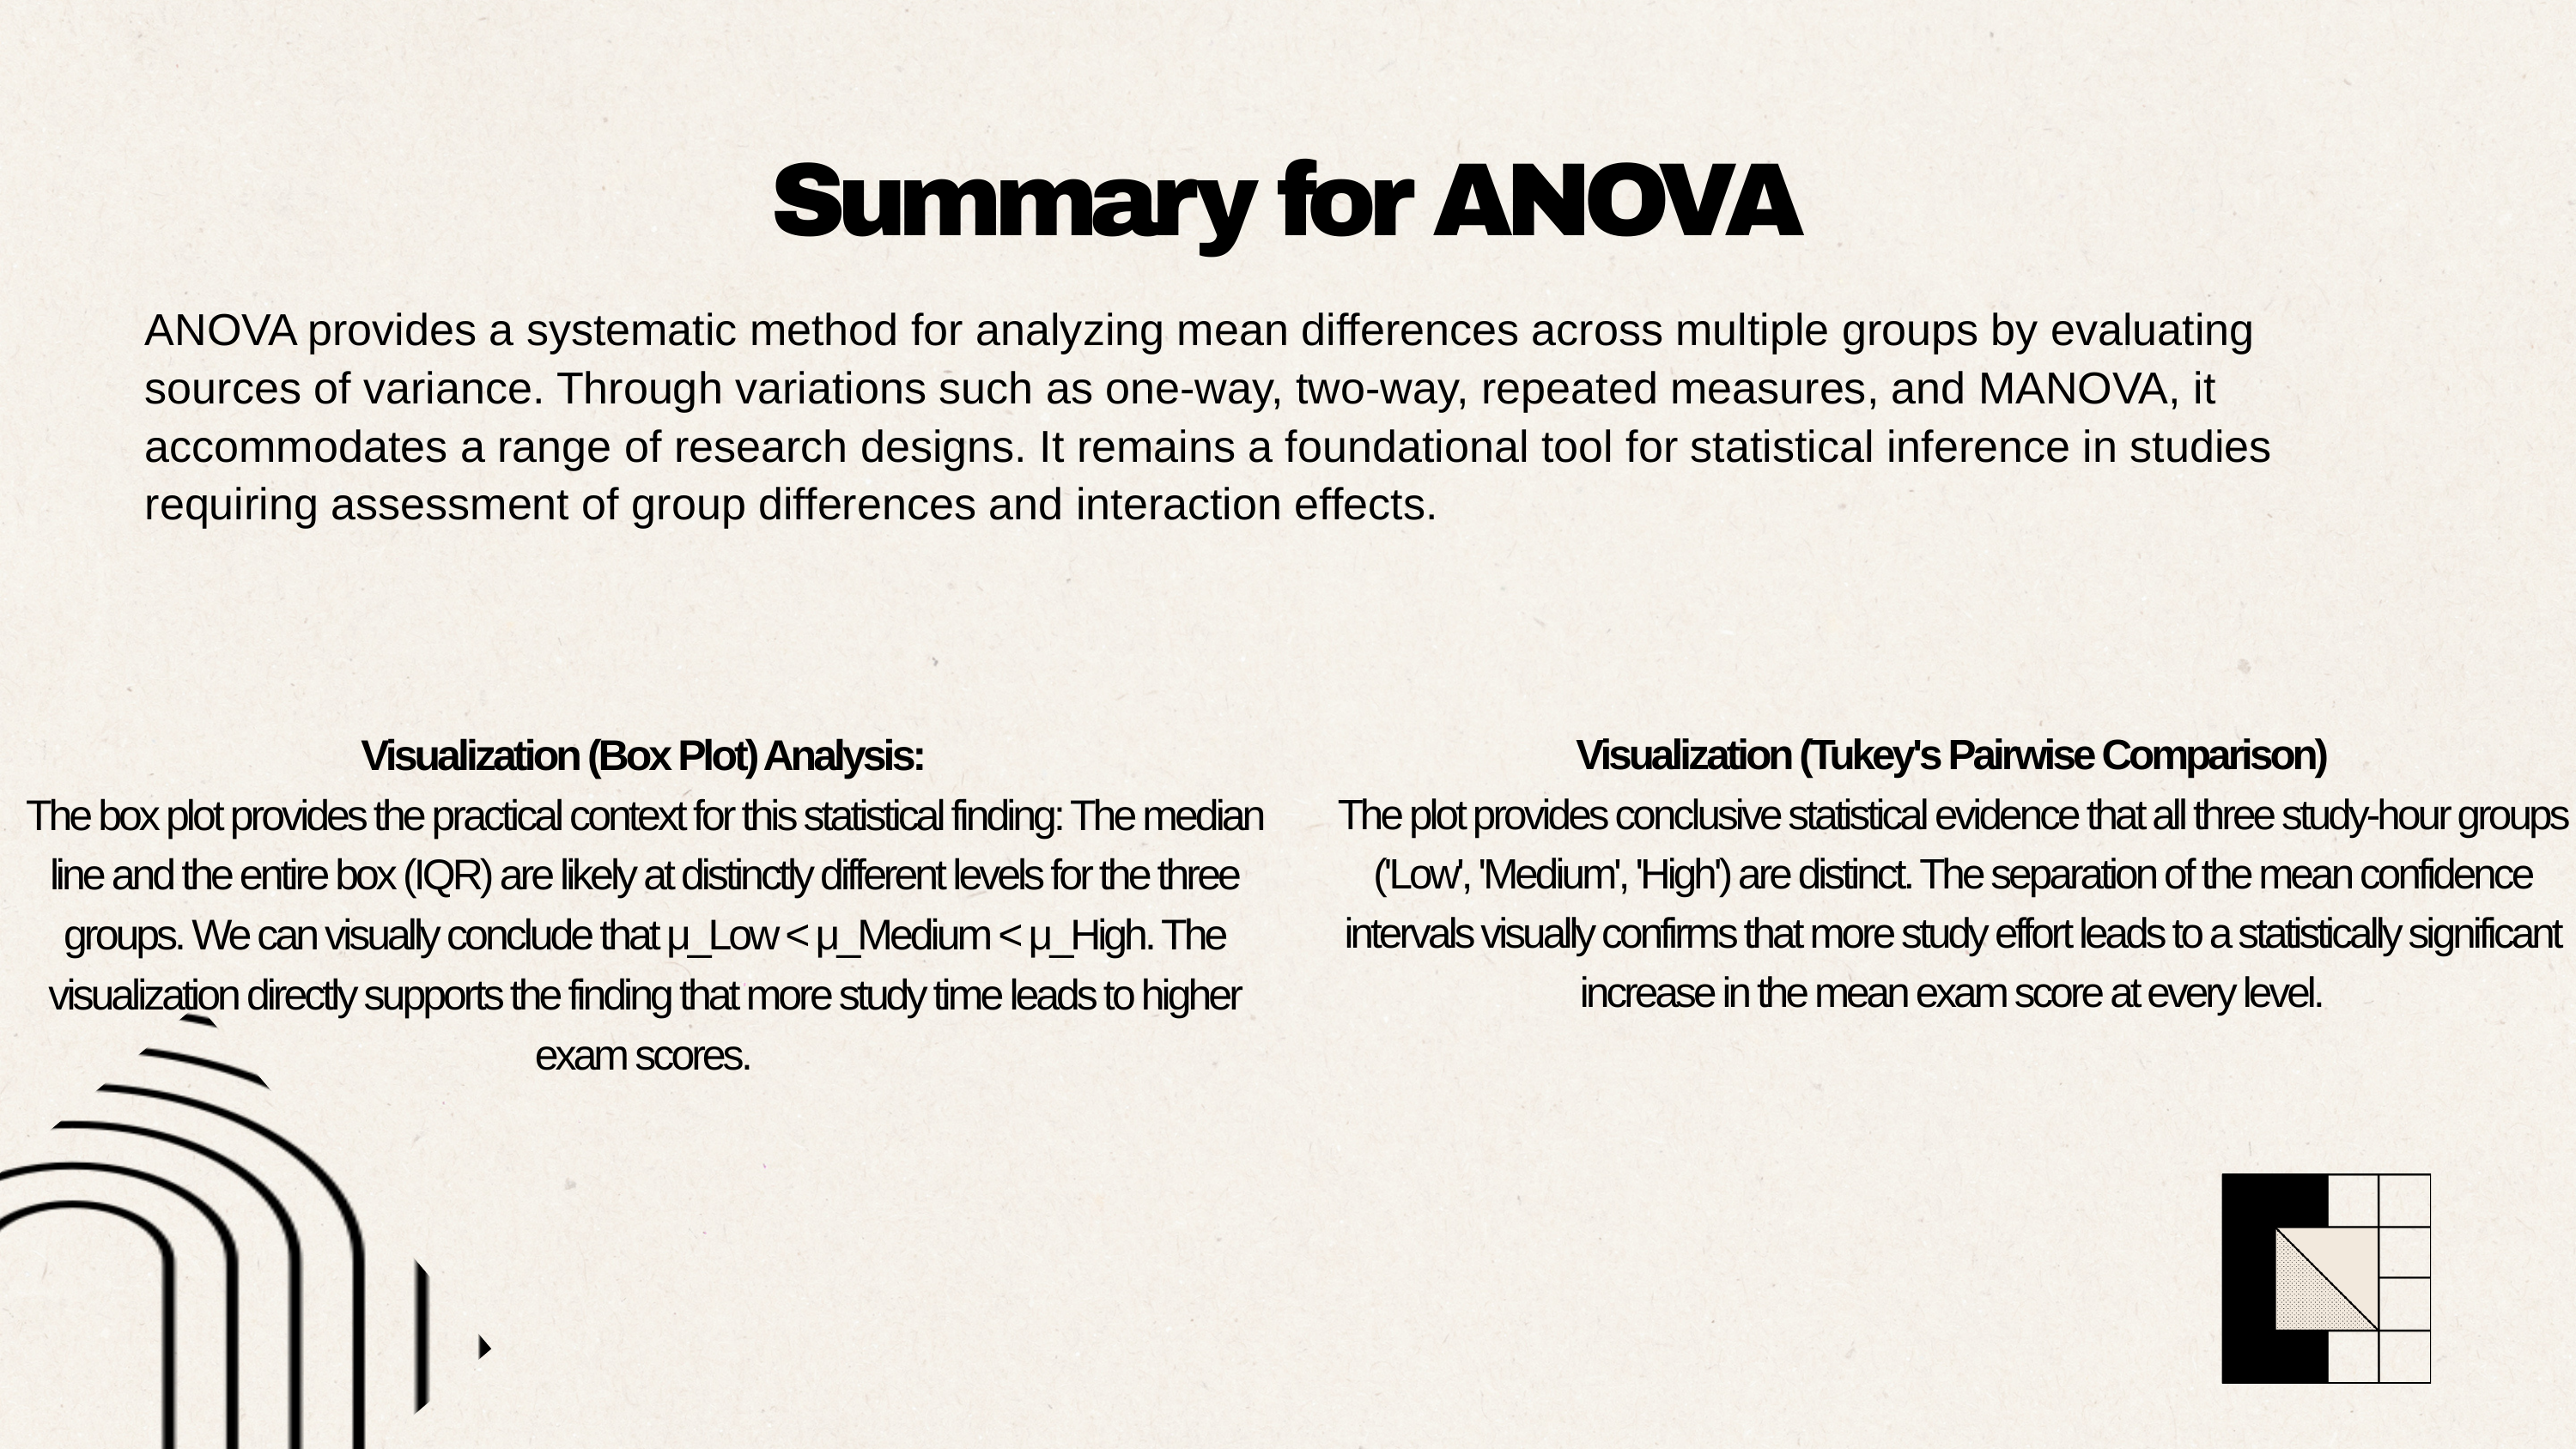

Summary for ANOVA
ANOVA provides a systematic method for analyzing mean differences across multiple groups by evaluating sources of variance. Through variations such as one-way, two-way, repeated measures, and MANOVA, it accommodates a range of research designs. It remains a foundational tool for statistical inference in studies requiring assessment of group differences and interaction effects.
Visualization (Box Plot) Analysis:
The box plot provides the practical context for this statistical finding: The median line and the entire box (IQR) are likely at distinctly different levels for the three groups. We can visually conclude that μ_Low < μ_Medium < μ_High. The visualization directly supports the finding that more study time leads to higher exam scores.

Visualization (Tukey's Pairwise Comparison)
The plot provides conclusive statistical evidence that all three study-hour groups ('Low', 'Medium', 'High') are distinct. The separation of the mean confidence intervals visually confirms that more study effort leads to a statistically significant increase in the mean exam score at every level.